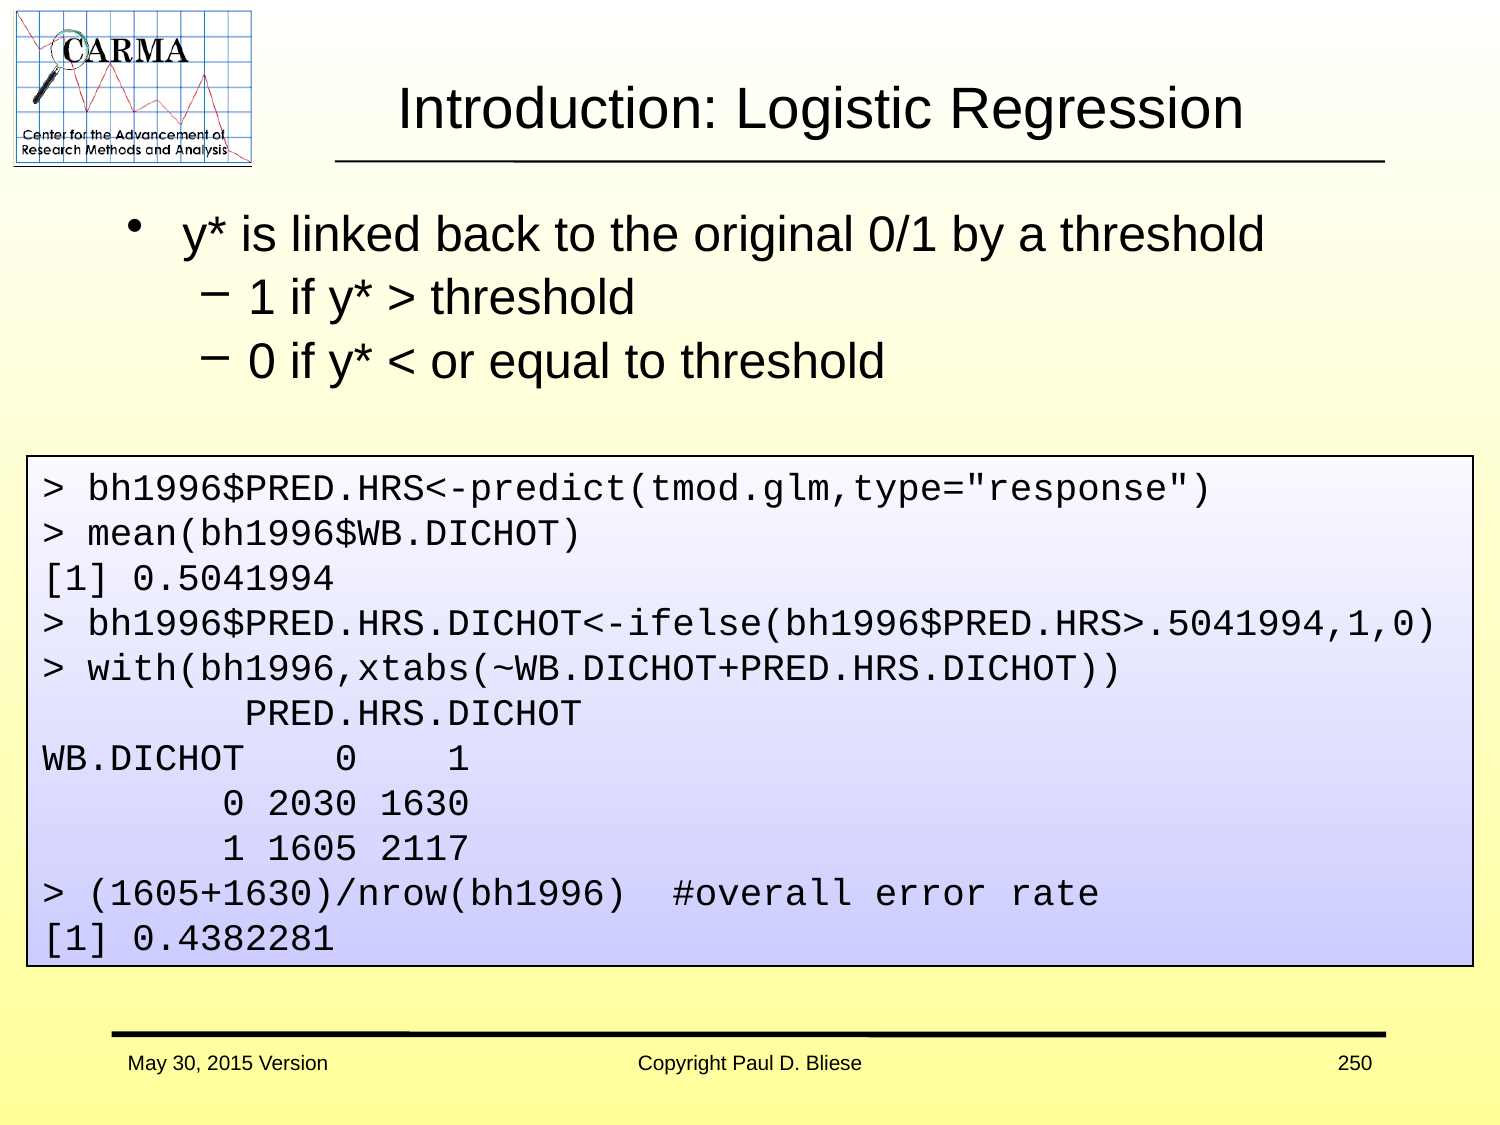

# Introduction: Logistic Regression
y* is linked back to the original 0/1 by a threshold
1 if y* > threshold
0 if y* < or equal to threshold

> bh1996$PRED.HRS<-predict(tmod.glm,type="response")
> mean(bh1996$WB.DICHOT)
[1] 0.5041994
> bh1996$PRED.HRS.DICHOT<-ifelse(bh1996$PRED.HRS>.5041994,1,0)
> with(bh1996,xtabs(~WB.DICHOT+PRED.HRS.DICHOT))
         PRED.HRS.DICHOT
WB.DICHOT    0    1
        0 2030 1630
        1 1605 2117
> (1605+1630)/nrow(bh1996)  #overall error rate
[1] 0.4382281
May 30, 2015 Version
Copyright Paul D. Bliese
250